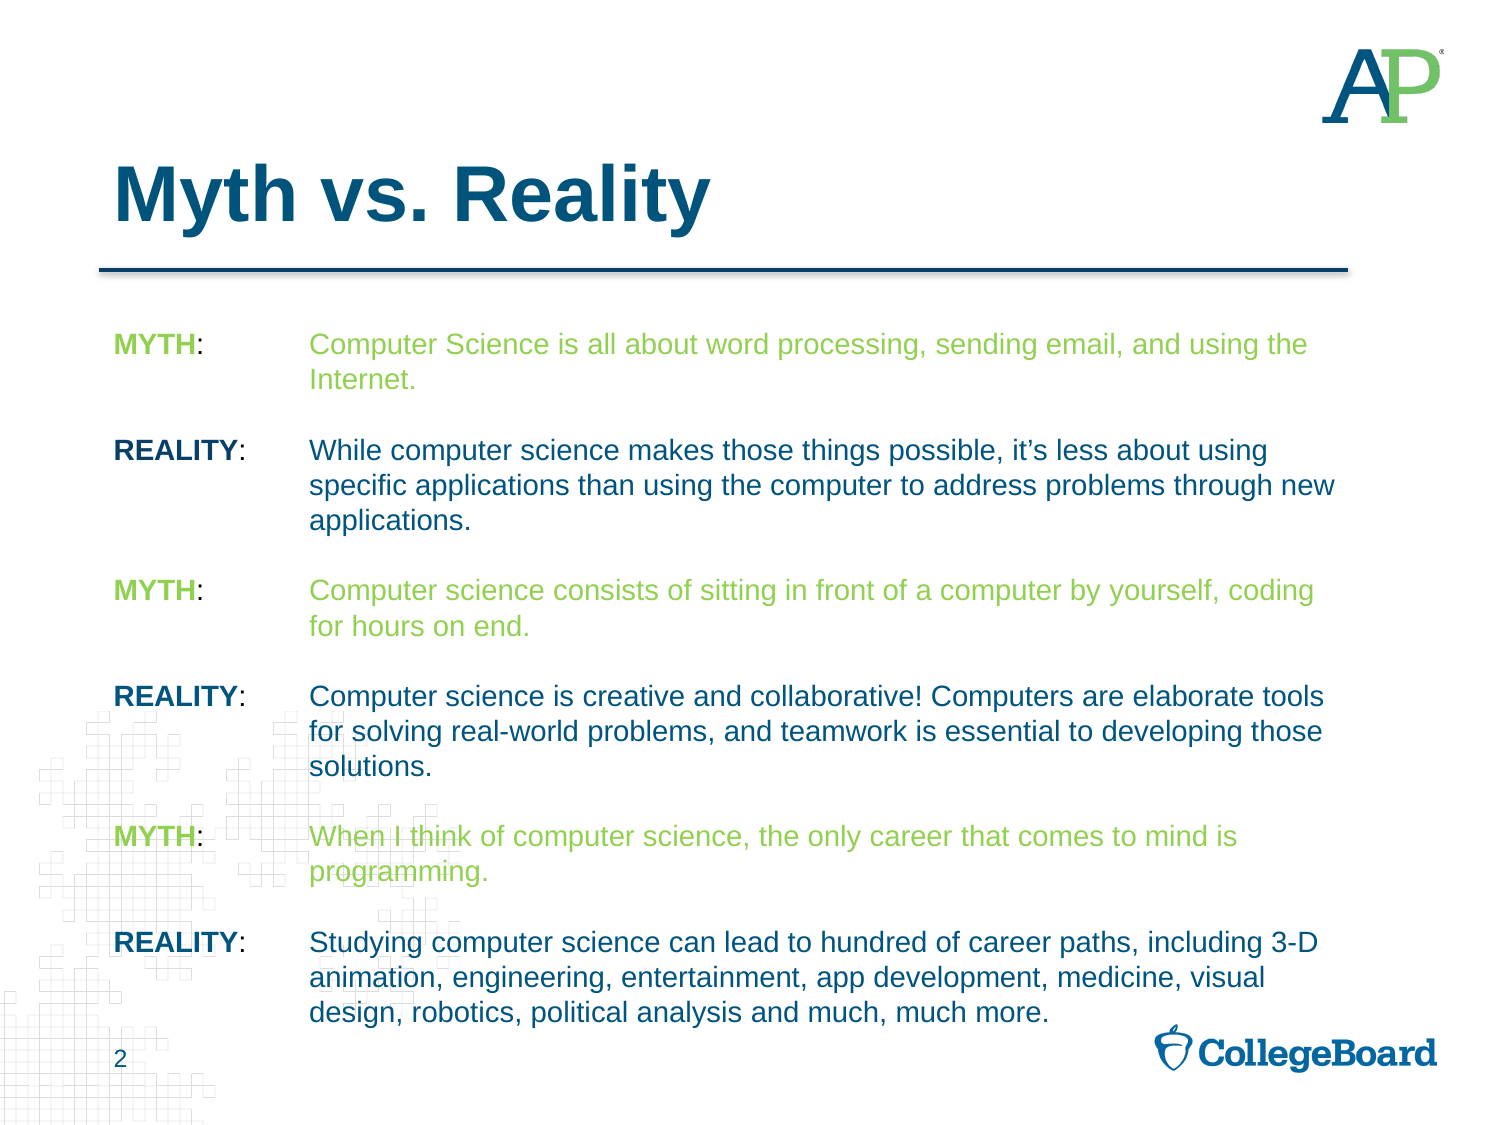

# Myth vs. Reality
MYTH: 	Computer Science is all about word processing, sending email, and using the Internet.

REALITY: 	While computer science makes those things possible, it’s less about using specific applications than using the computer to address problems through new applications.

MYTH:	Computer science consists of sitting in front of a computer by yourself, coding for hours on end.

REALITY: 	Computer science is creative and collaborative! Computers are elaborate tools for solving real-world problems, and teamwork is essential to developing those solutions.

MYTH: 	When I think of computer science, the only career that comes to mind is programming.

REALITY: 	Studying computer science can lead to hundred of career paths, including 3-D animation, engineering, entertainment, app development, medicine, visual design, robotics, political analysis and much, much more.

2